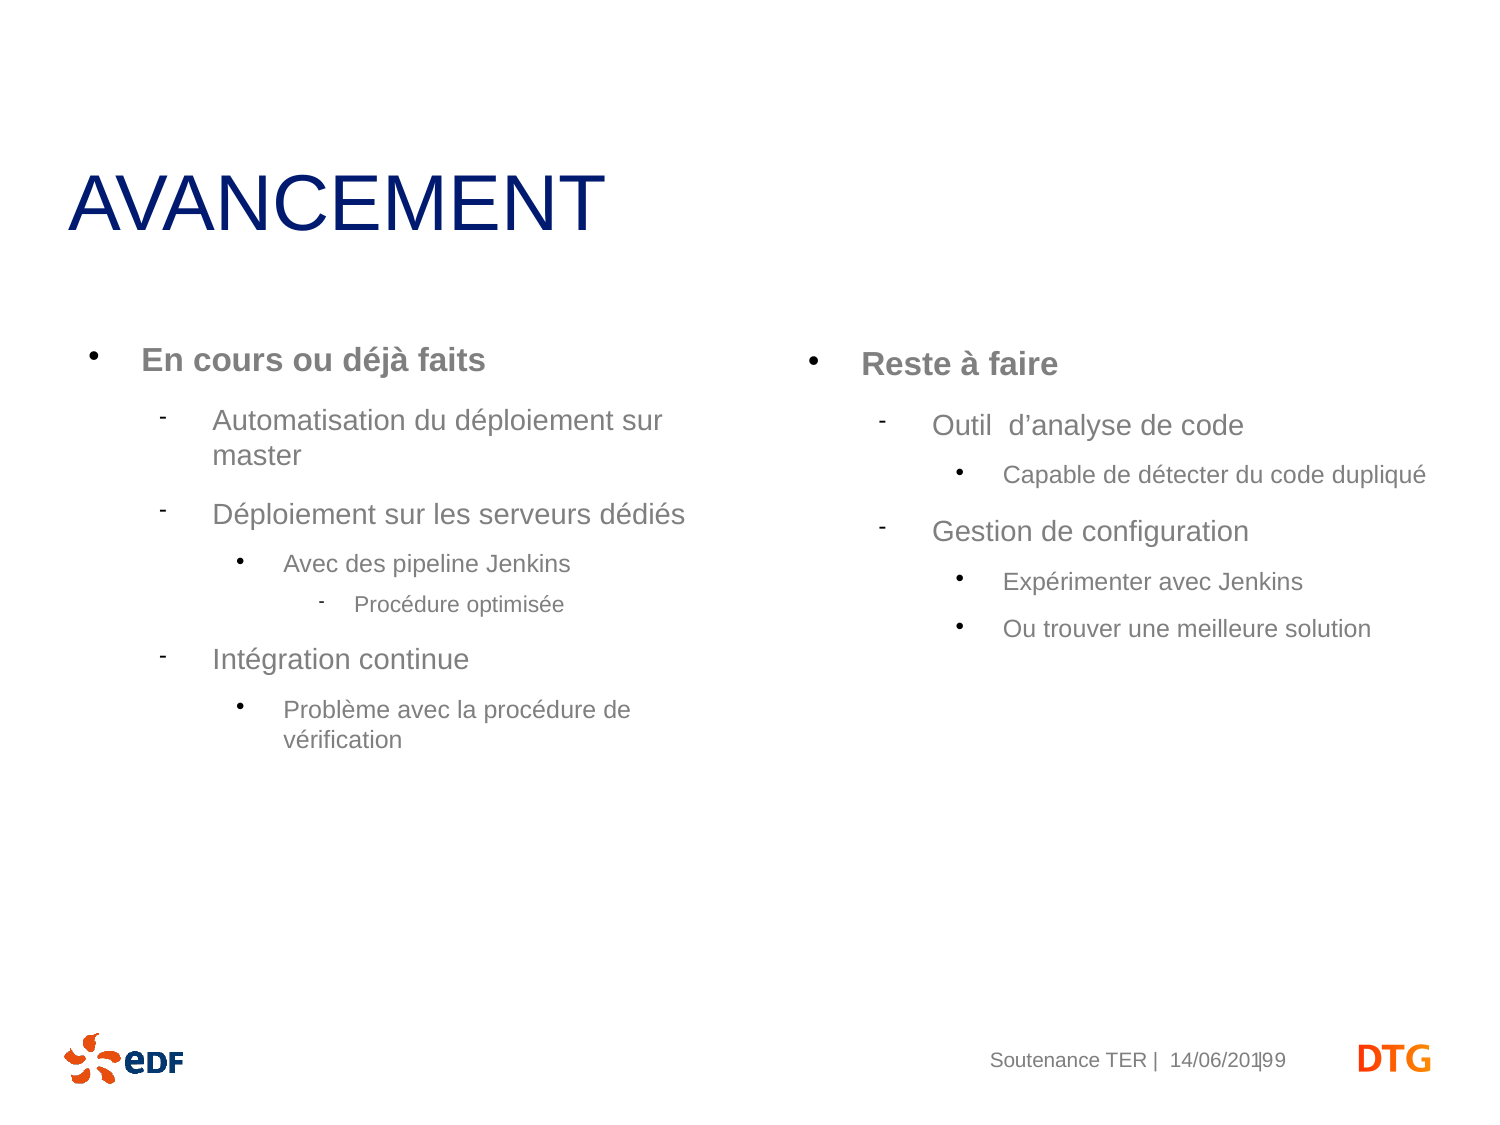

PowerPoint 2007

ASTUCE ! Pour remplacer le titre et la date en pied de page de toutes les diapos :

Placez-vous sur une diapositive affichant le titre et la date, comme celle-ci.

Onglet [Insertion]

« En-tête/Pied de page »

Indiquer dans Pied de page le Titre de votre présentation et la Date

Cliquez sur le bouton [Appliquer partout].
avancement
En cours ou déjà faits
Automatisation du déploiement sur master
Déploiement sur les serveurs dédiés
Avec des pipeline Jenkins
Procédure optimisée
Intégration continue
Problème avec la procédure de vérification

Reste à faire
Outil  d’analyse de code
Capable de détecter du code dupliqué
Gestion de configuration
Expérimenter avec Jenkins
Ou trouver une meilleure solution

Soutenance TER |  14/06/2019